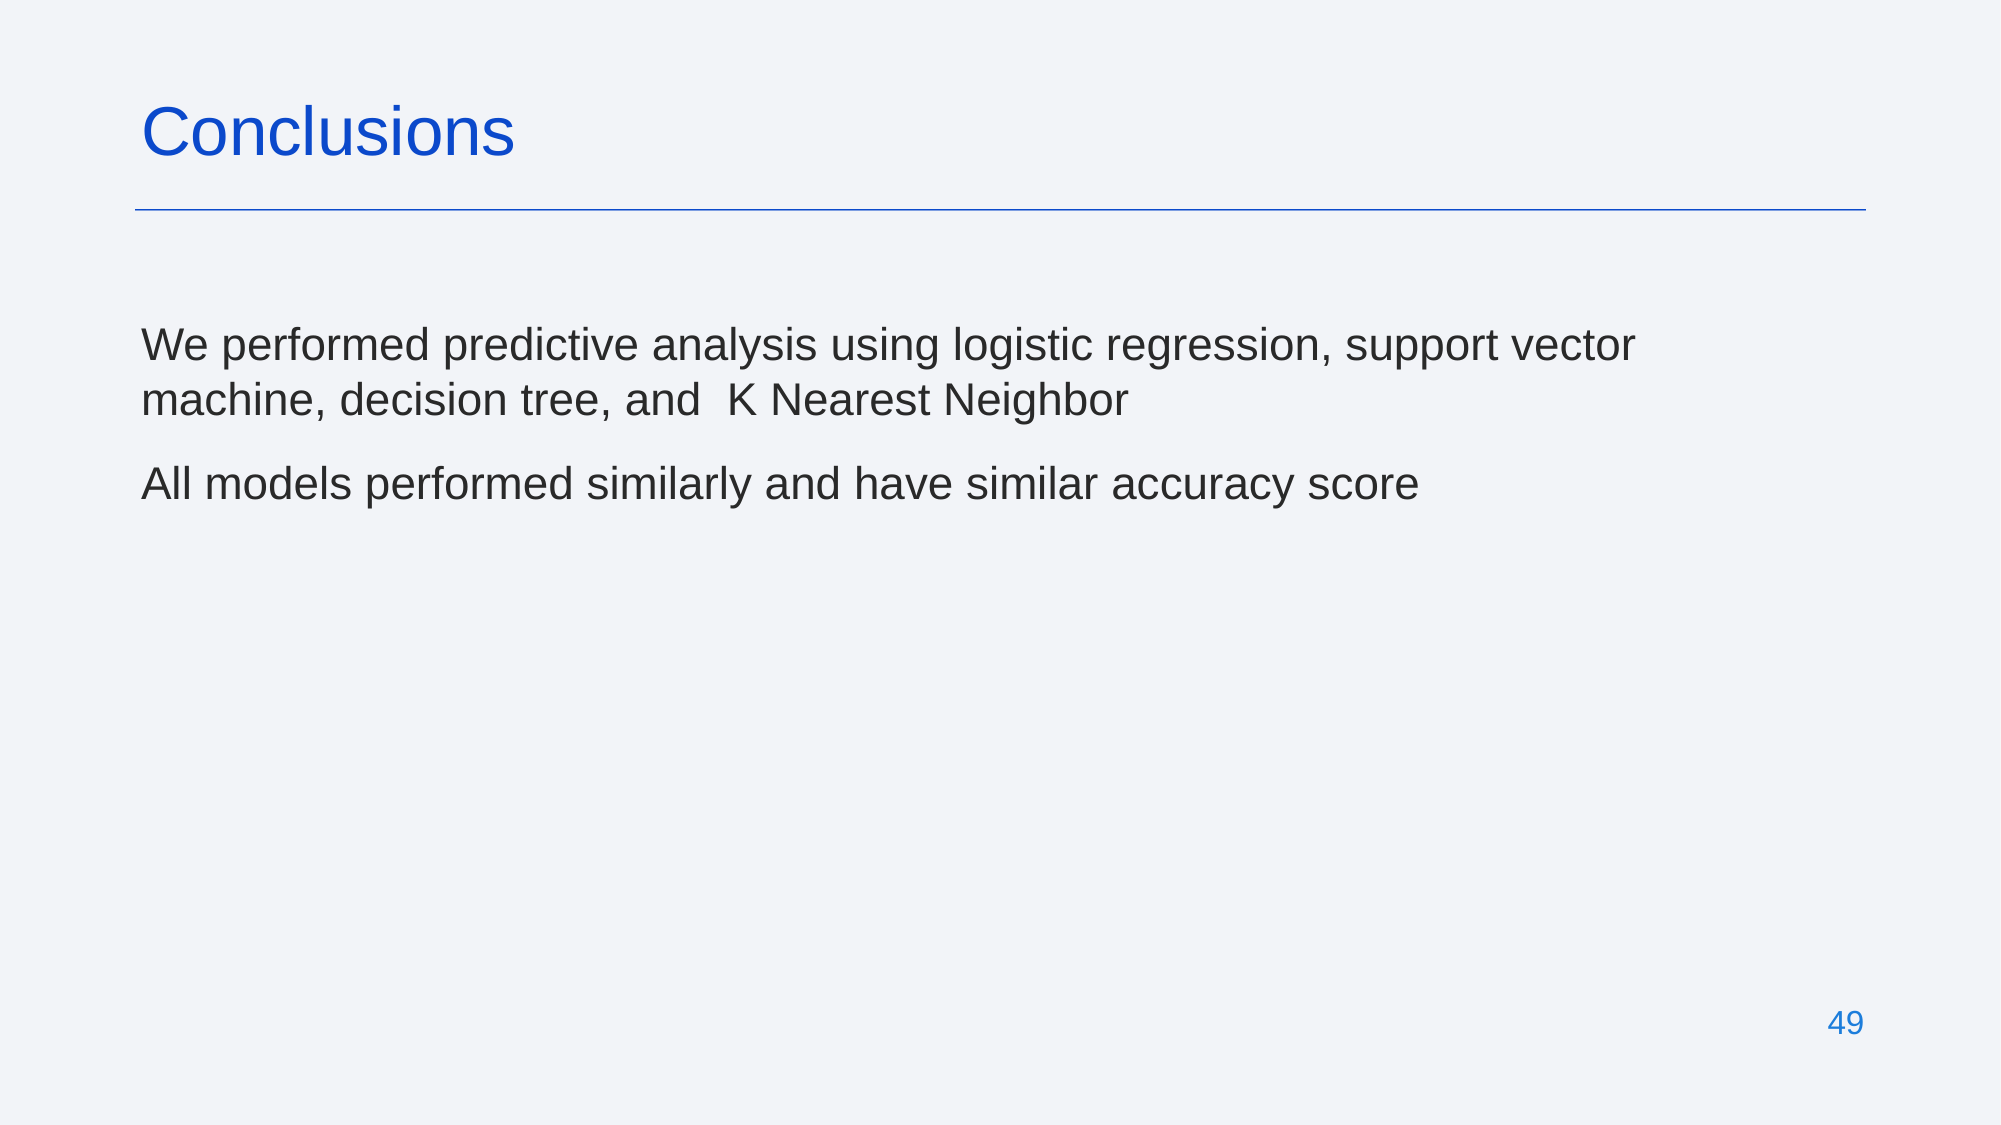

Conclusions
We performed predictive analysis using logistic regression, support vector machine, decision tree, and  K Nearest Neighbor
All models performed similarly and have similar accuracy score
49